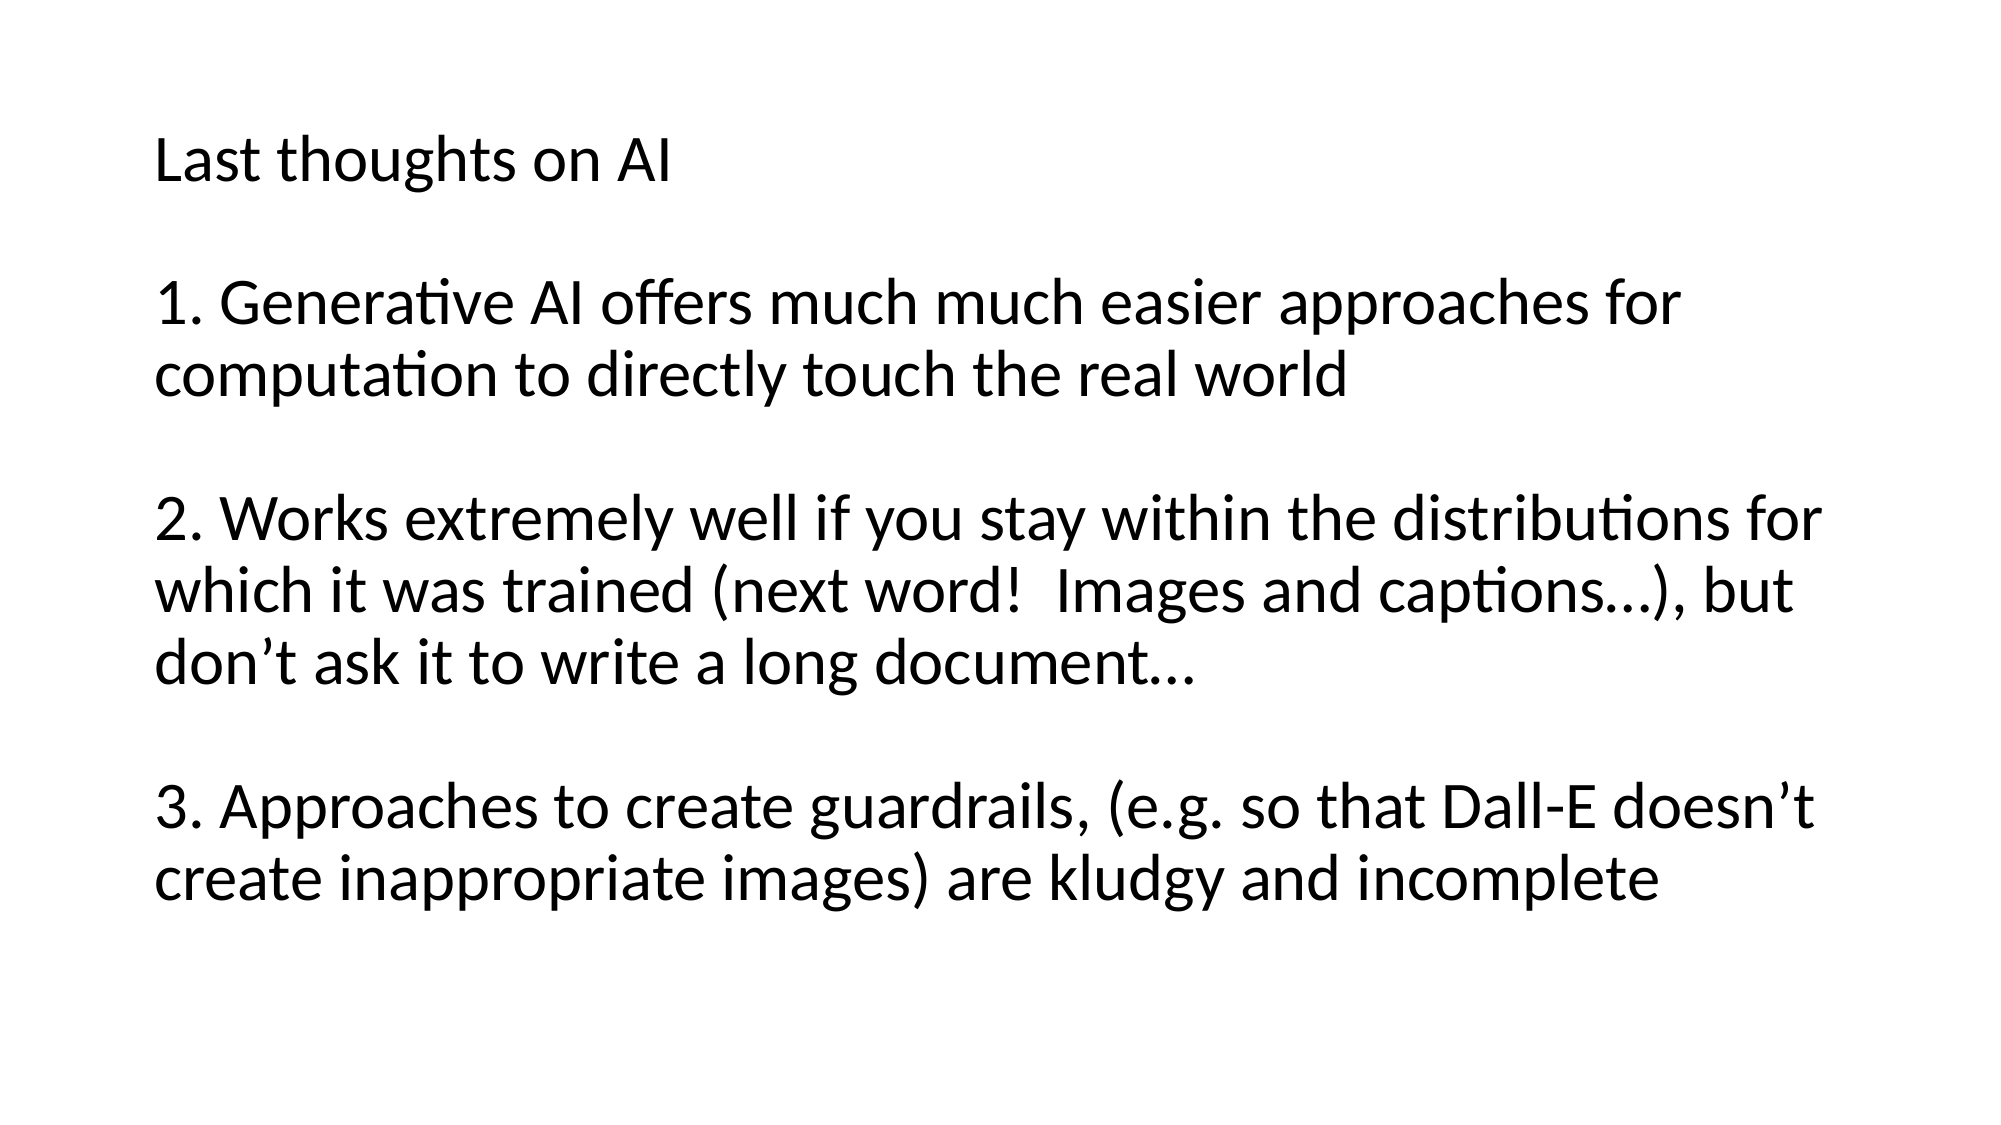

Last thoughts on AI
1. Generative AI offers much much easier approaches for computation to directly touch the real world

2. Works extremely well if you stay within the distributions for which it was trained (next word!  Images and captions…), but don’t ask it to write a long document…
3. Approaches to create guardrails, (e.g. so that Dall-E doesn’t create inappropriate images) are kludgy and incomplete